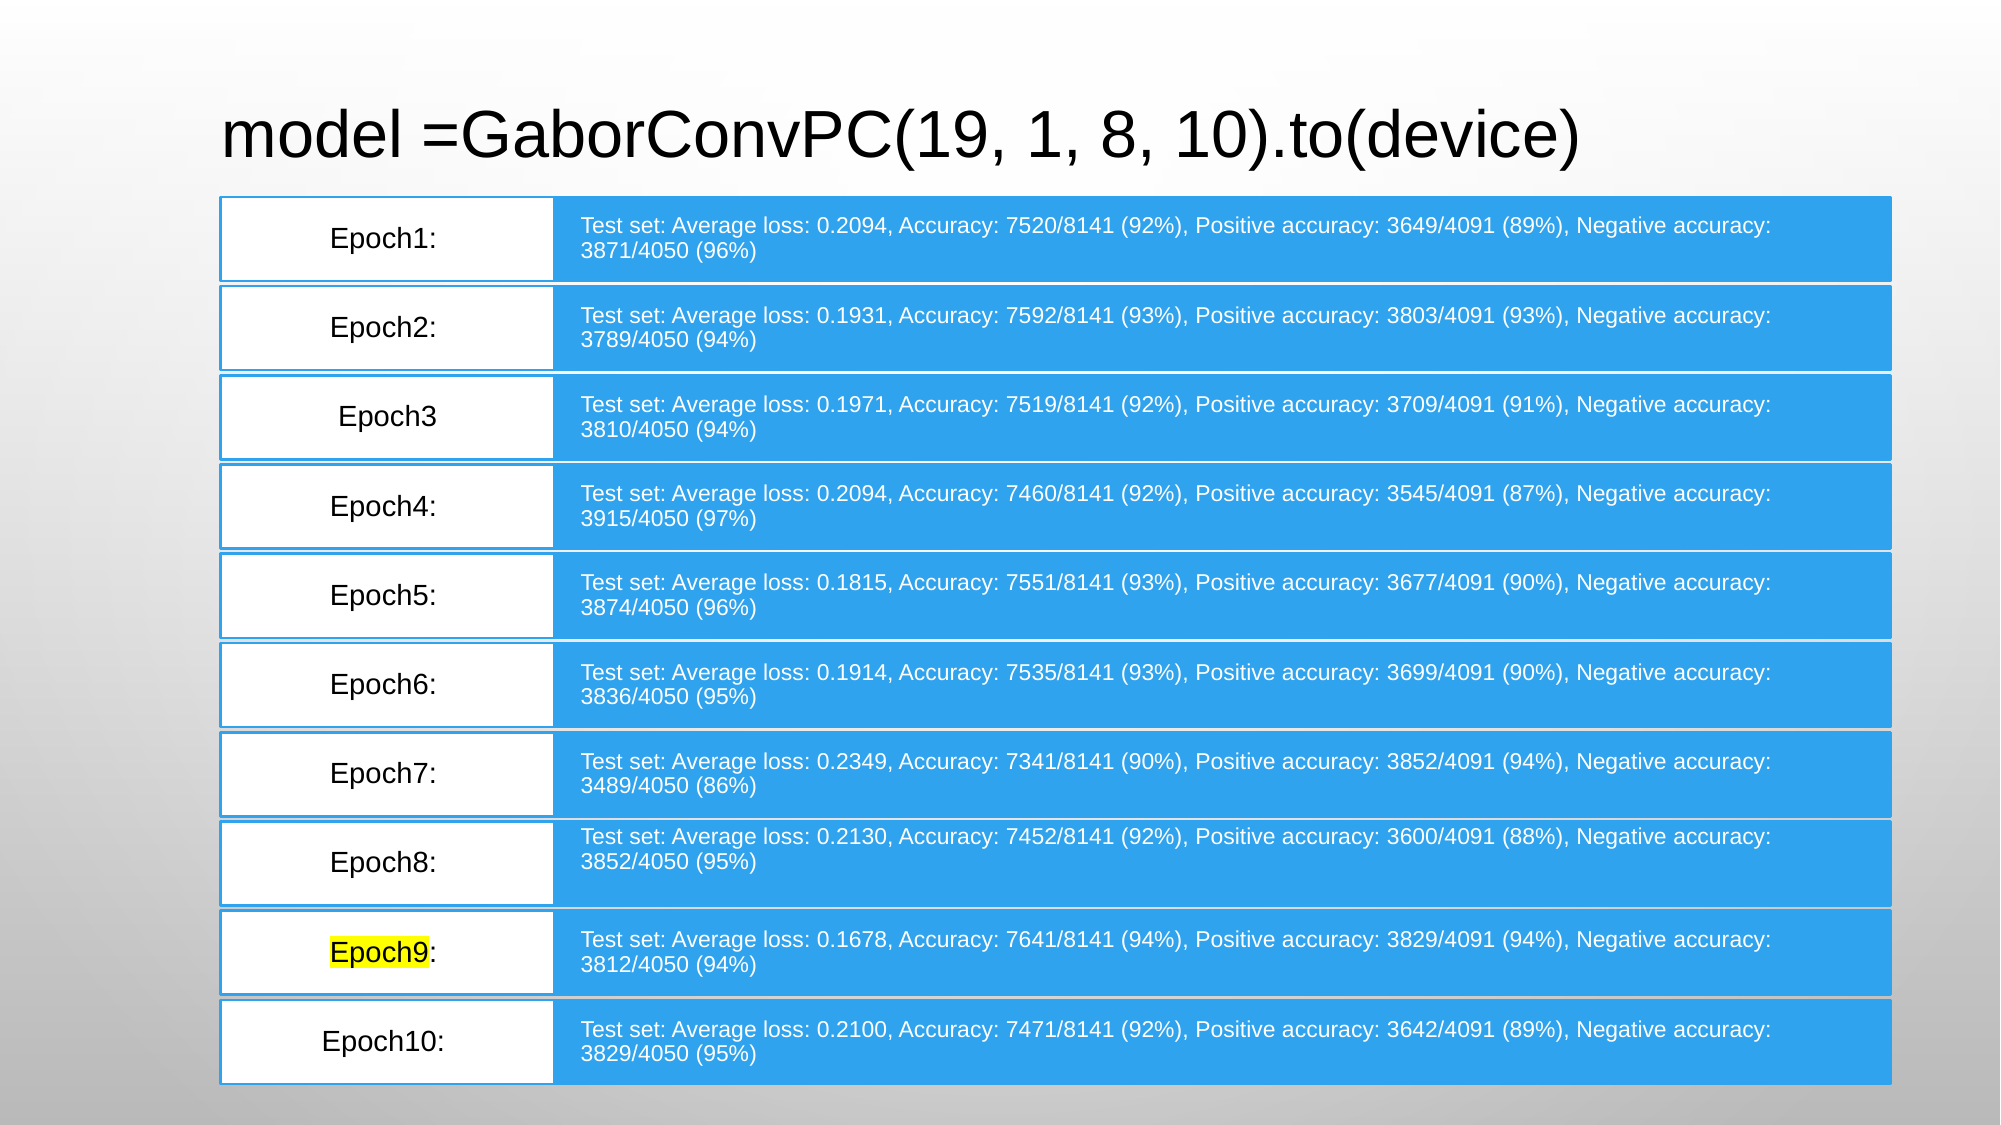

model =GaborConvPC(19, 1, 8, 10).to(device)
#
Test set: Average loss: 0.2094, Accuracy: 7520/8141 (92%), Positive accuracy: 3649/4091 (89%), Negative accuracy: 3871/4050 (96%)
Epoch1:
Test set: Average loss: 0.1931, Accuracy: 7592/8141 (93%), Positive accuracy: 3803/4091 (93%), Negative accuracy: 3789/4050 (94%)
Epoch2:
Test set: Average loss: 0.1971, Accuracy: 7519/8141 (92%), Positive accuracy: 3709/4091 (91%), Negative accuracy: 3810/4050 (94%)
Epoch3
Test set: Average loss: 0.2094, Accuracy: 7460/8141 (92%), Positive accuracy: 3545/4091 (87%), Negative accuracy: 3915/4050 (97%)
Epoch4:
Test set: Average loss: 0.1815, Accuracy: 7551/8141 (93%), Positive accuracy: 3677/4091 (90%), Negative accuracy: 3874/4050 (96%)
Epoch5:
Test set: Average loss: 0.1914, Accuracy: 7535/8141 (93%), Positive accuracy: 3699/4091 (90%), Negative accuracy: 3836/4050 (95%)
Epoch6:
Test set: Average loss: 0.2349, Accuracy: 7341/8141 (90%), Positive accuracy: 3852/4091 (94%), Negative accuracy: 3489/4050 (86%)
Epoch7:
Test set: Average loss: 0.2130, Accuracy: 7452/8141 (92%), Positive accuracy: 3600/4091 (88%), Negative accuracy: 3852/4050 (95%)
Epoch8:
Test set: Average loss: 0.1678, Accuracy: 7641/8141 (94%), Positive accuracy: 3829/4091 (94%), Negative accuracy: 3812/4050 (94%)
Epoch9:
Test set: Average loss: 0.2100, Accuracy: 7471/8141 (92%), Positive accuracy: 3642/4091 (89%), Negative accuracy: 3829/4050 (95%)
Epoch10: